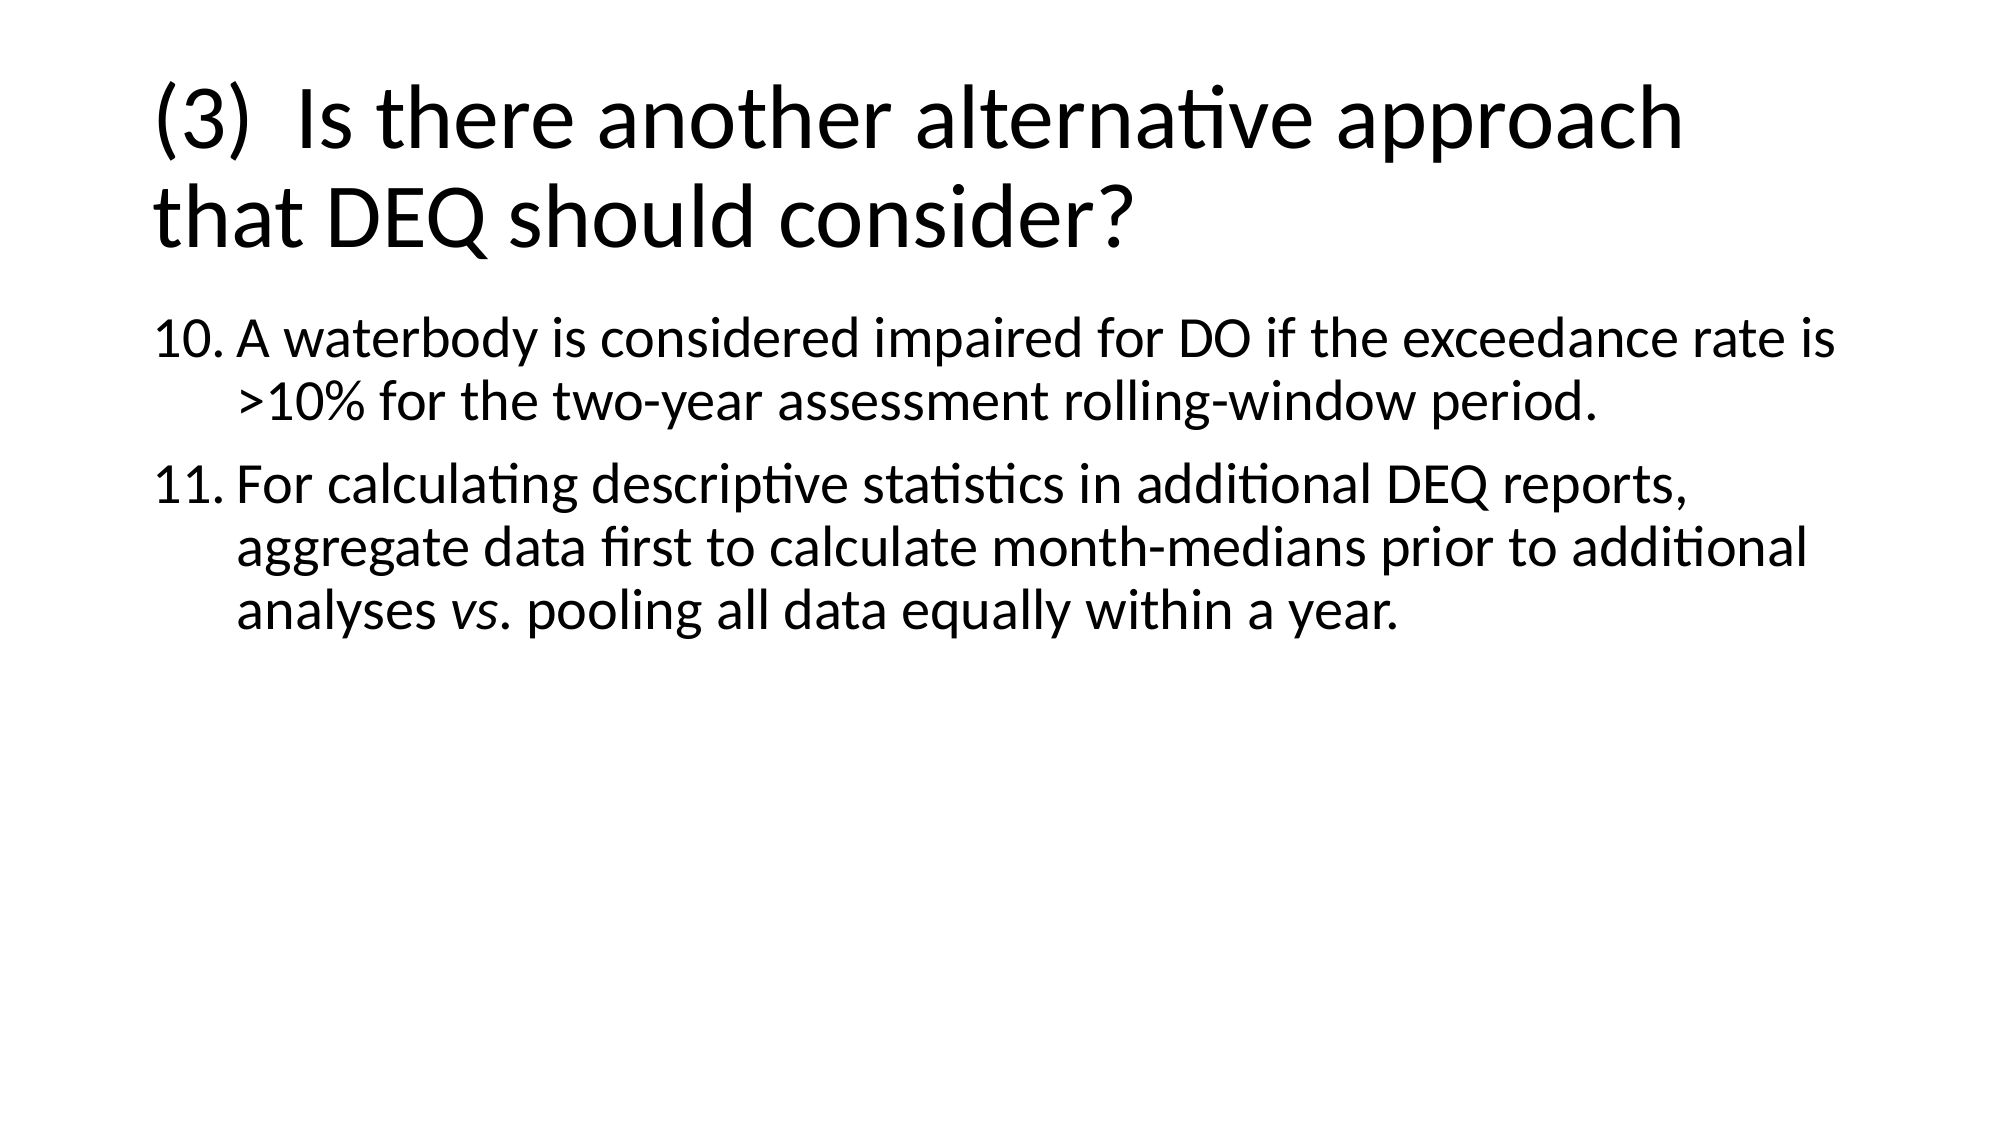

# (3)  Is there another alternative approach that DEQ should consider?
A waterbody is considered impaired for DO if the exceedance rate is >10% for the two-year assessment rolling-window period.
For calculating descriptive statistics in additional DEQ reports, aggregate data first to calculate month-medians prior to additional analyses vs. pooling all data equally within a year.